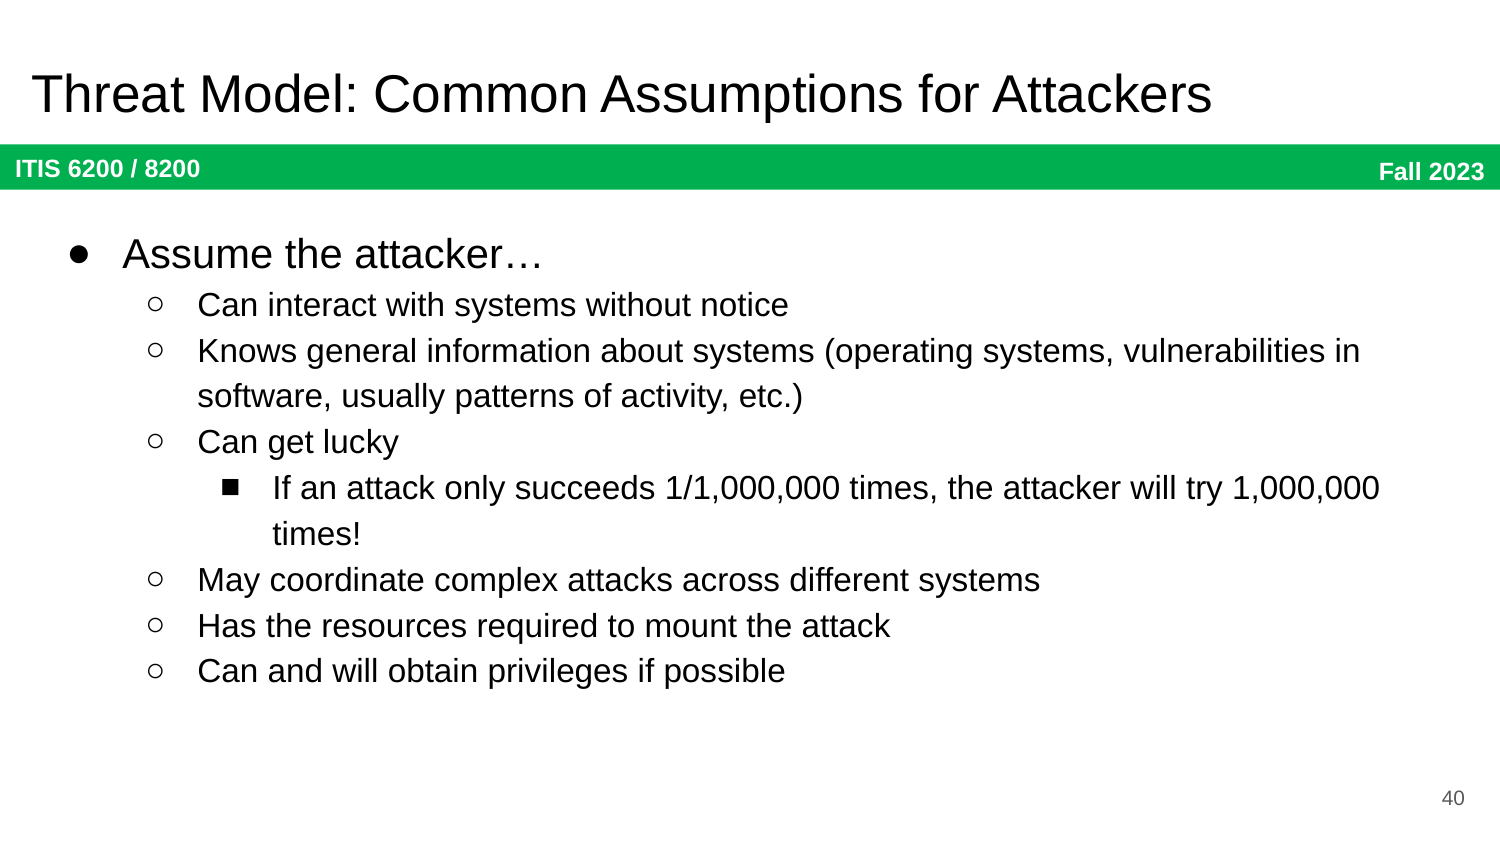

# Threat Model: Common Assumptions for Attackers
Assume the attacker…
Can interact with systems without notice
Knows general information about systems (operating systems, vulnerabilities in software, usually patterns of activity, etc.)
Can get lucky
If an attack only succeeds 1/1,000,000 times, the attacker will try 1,000,000 times!
May coordinate complex attacks across different systems
Has the resources required to mount the attack
Can and will obtain privileges if possible
40